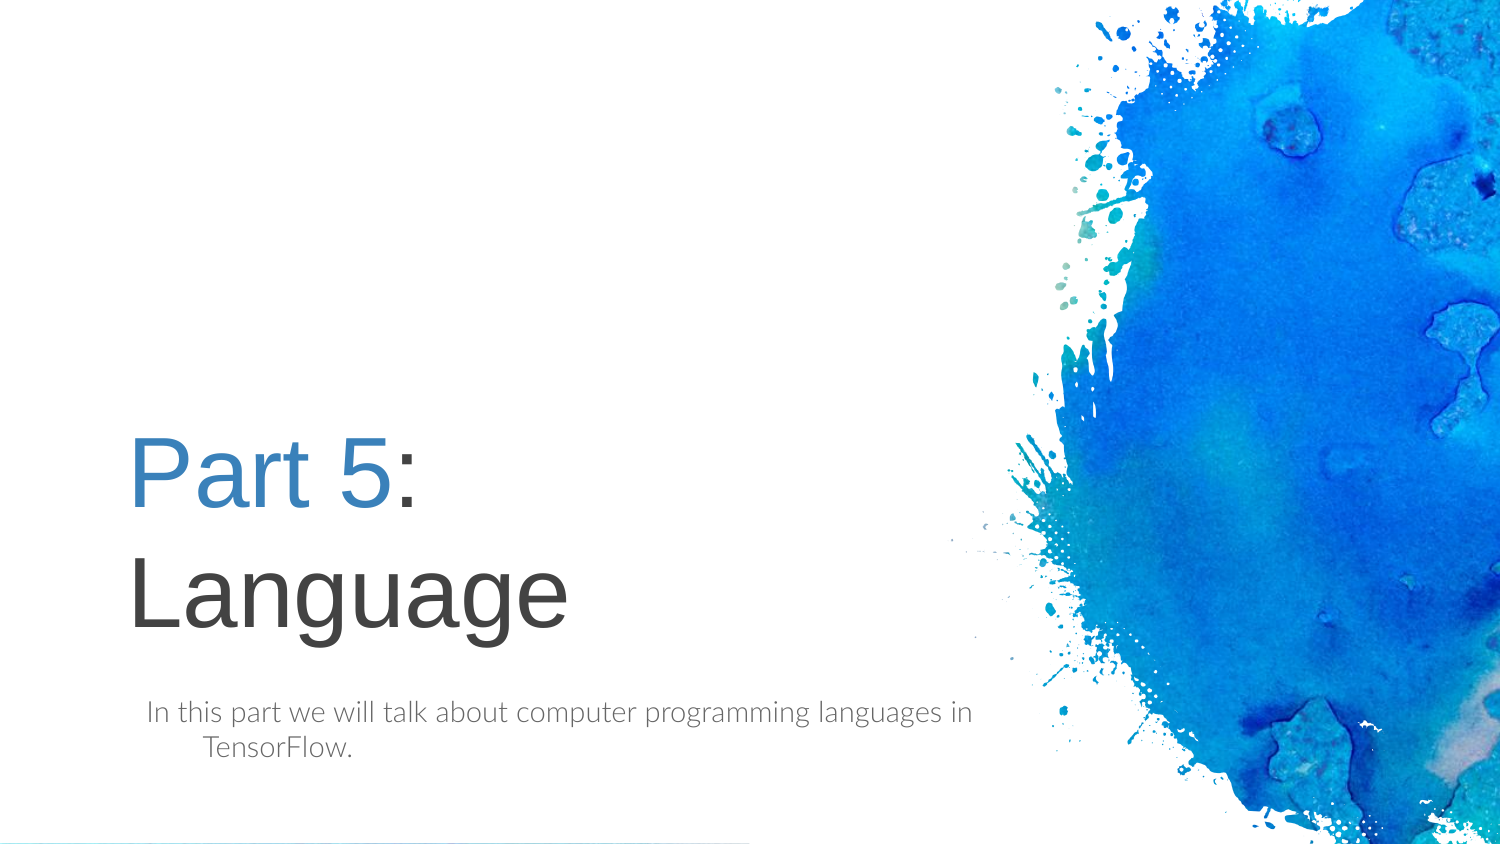

# Part 5: Language
In this part we will talk about computer programming languages in TensorFlow.